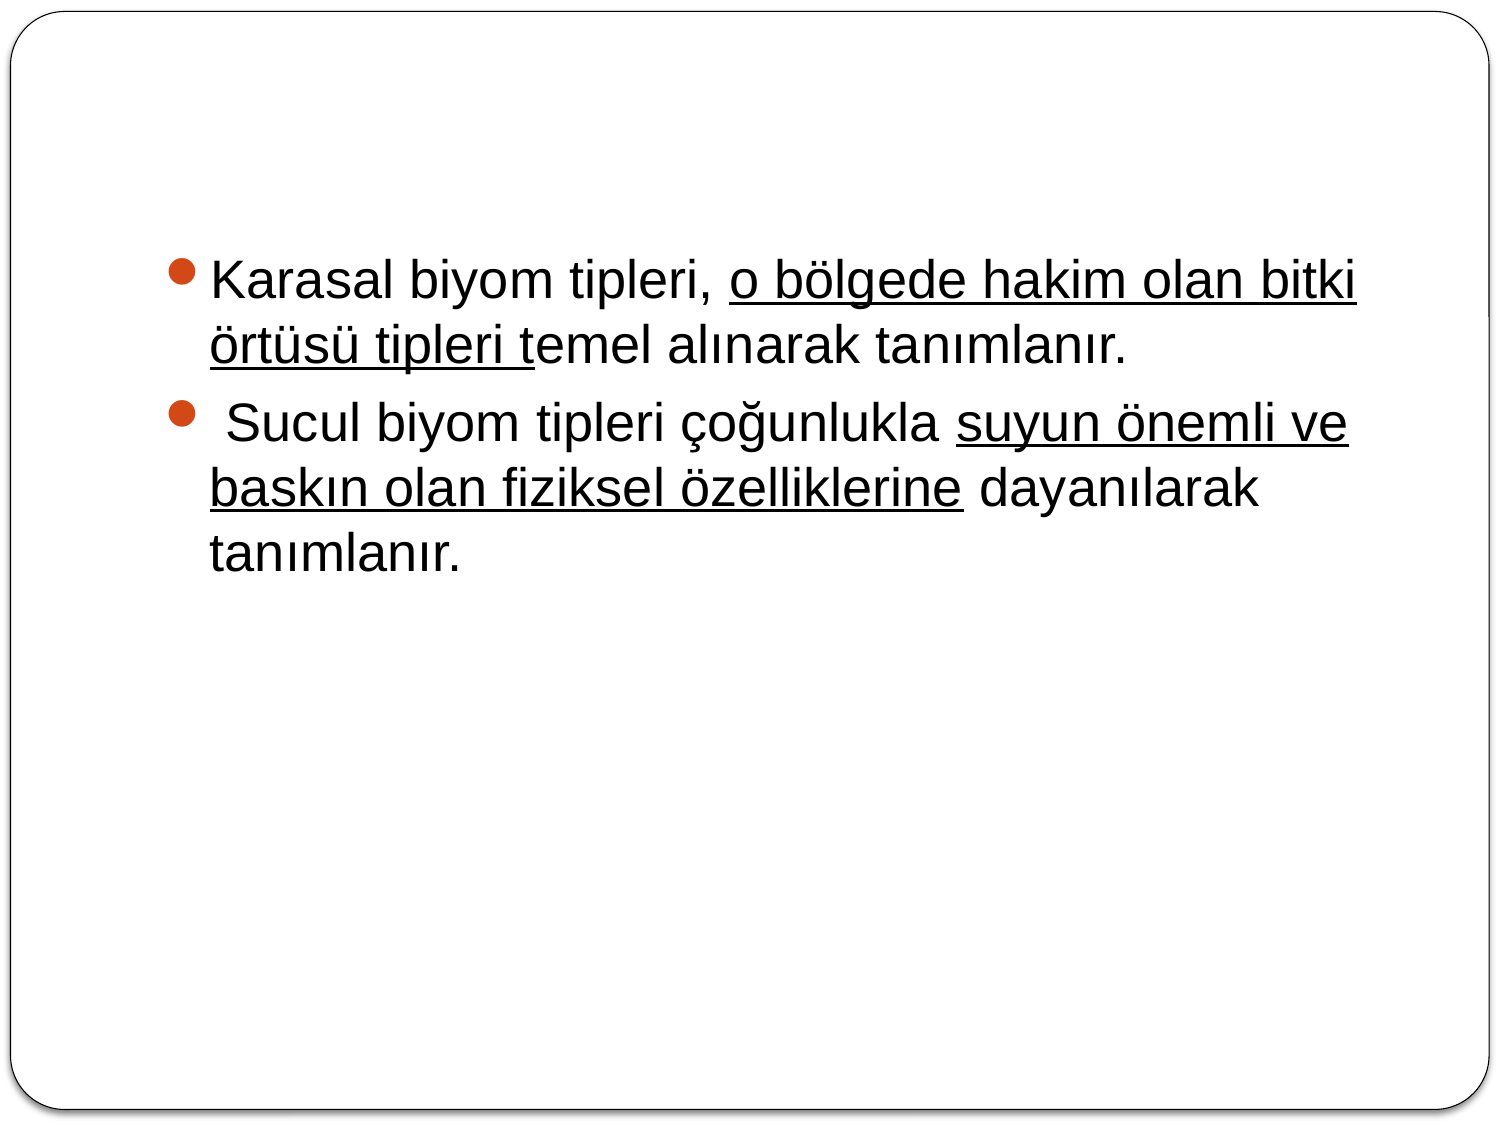

#
Karasal biyom tipleri, o bölgede hakim olan bitki örtüsü tipleri temel alınarak tanımlanır.
 Sucul biyom tipleri çoğunlukla suyun önemli ve baskın olan fiziksel özelliklerine dayanılarak tanımlanır.